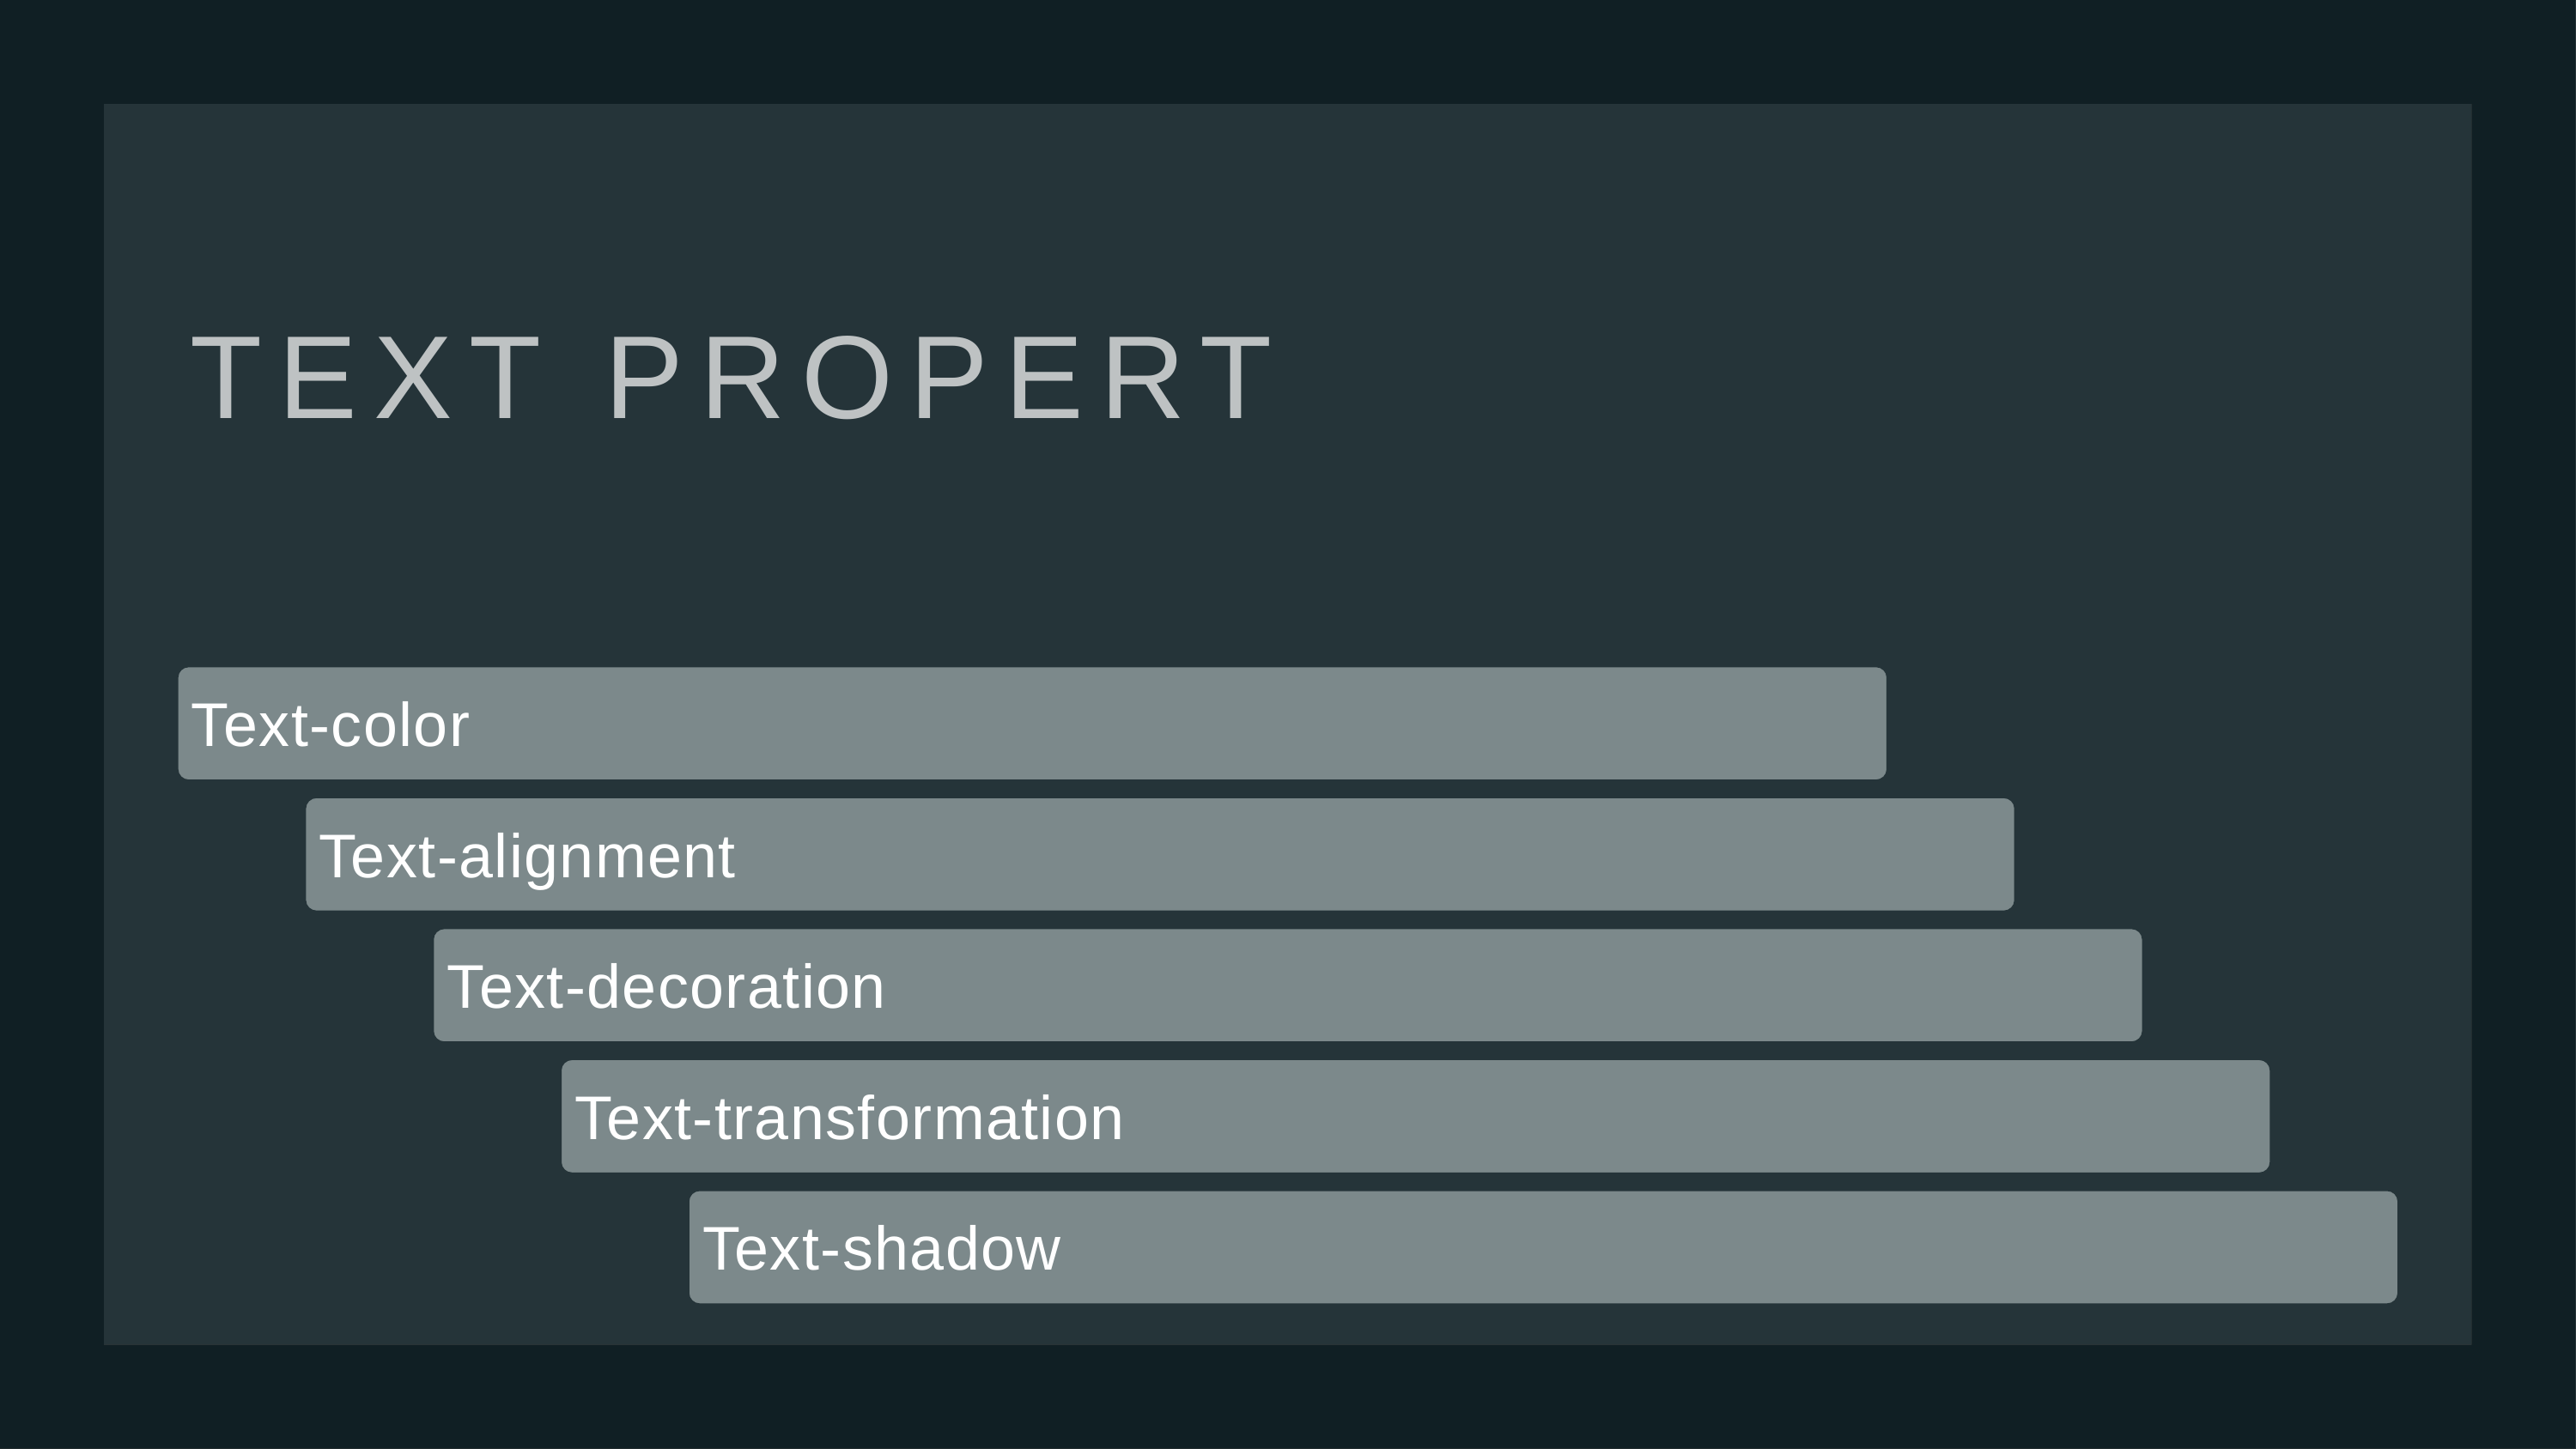

TEXT PROPERTIES

Text-color

Text-alignment

Text-decoration

Text-transformation

Text-shadow